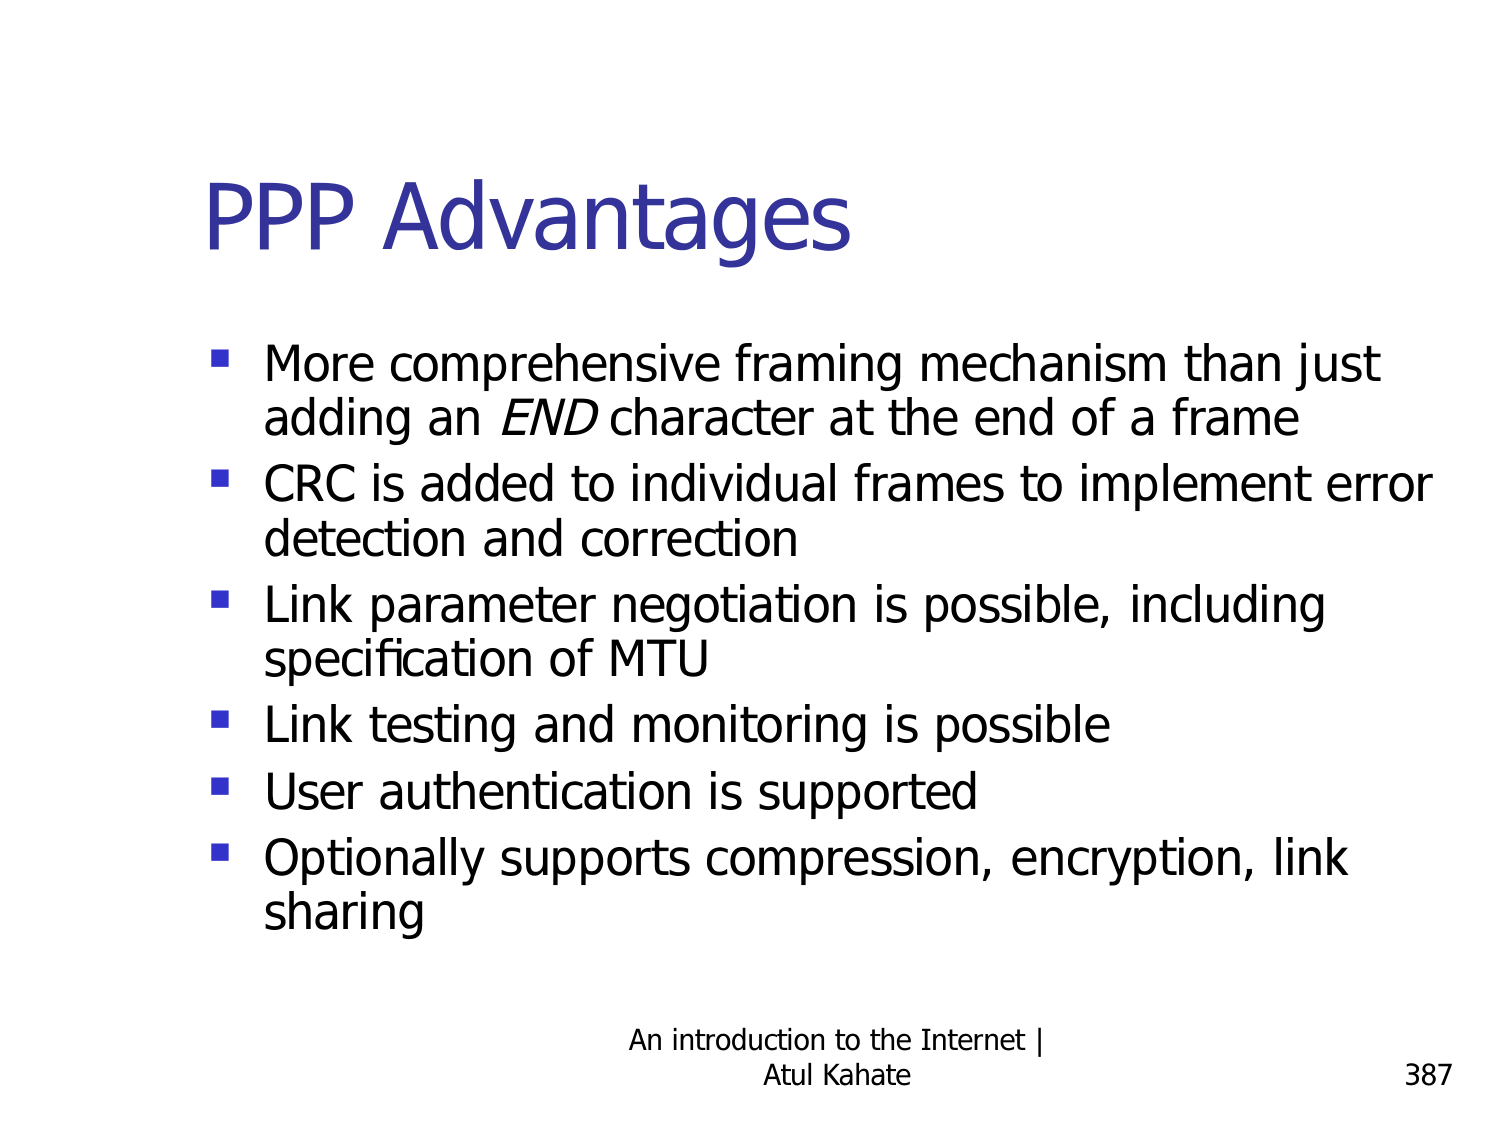

PPP Advantages
More comprehensive framing mechanism than just adding an END character at the end of a frame
CRC is added to individual frames to implement error detection and correction
Link parameter negotiation is possible, including specification of MTU
Link testing and monitoring is possible
User authentication is supported
Optionally supports compression, encryption, link sharing
An introduction to the Internet | Atul Kahate
387